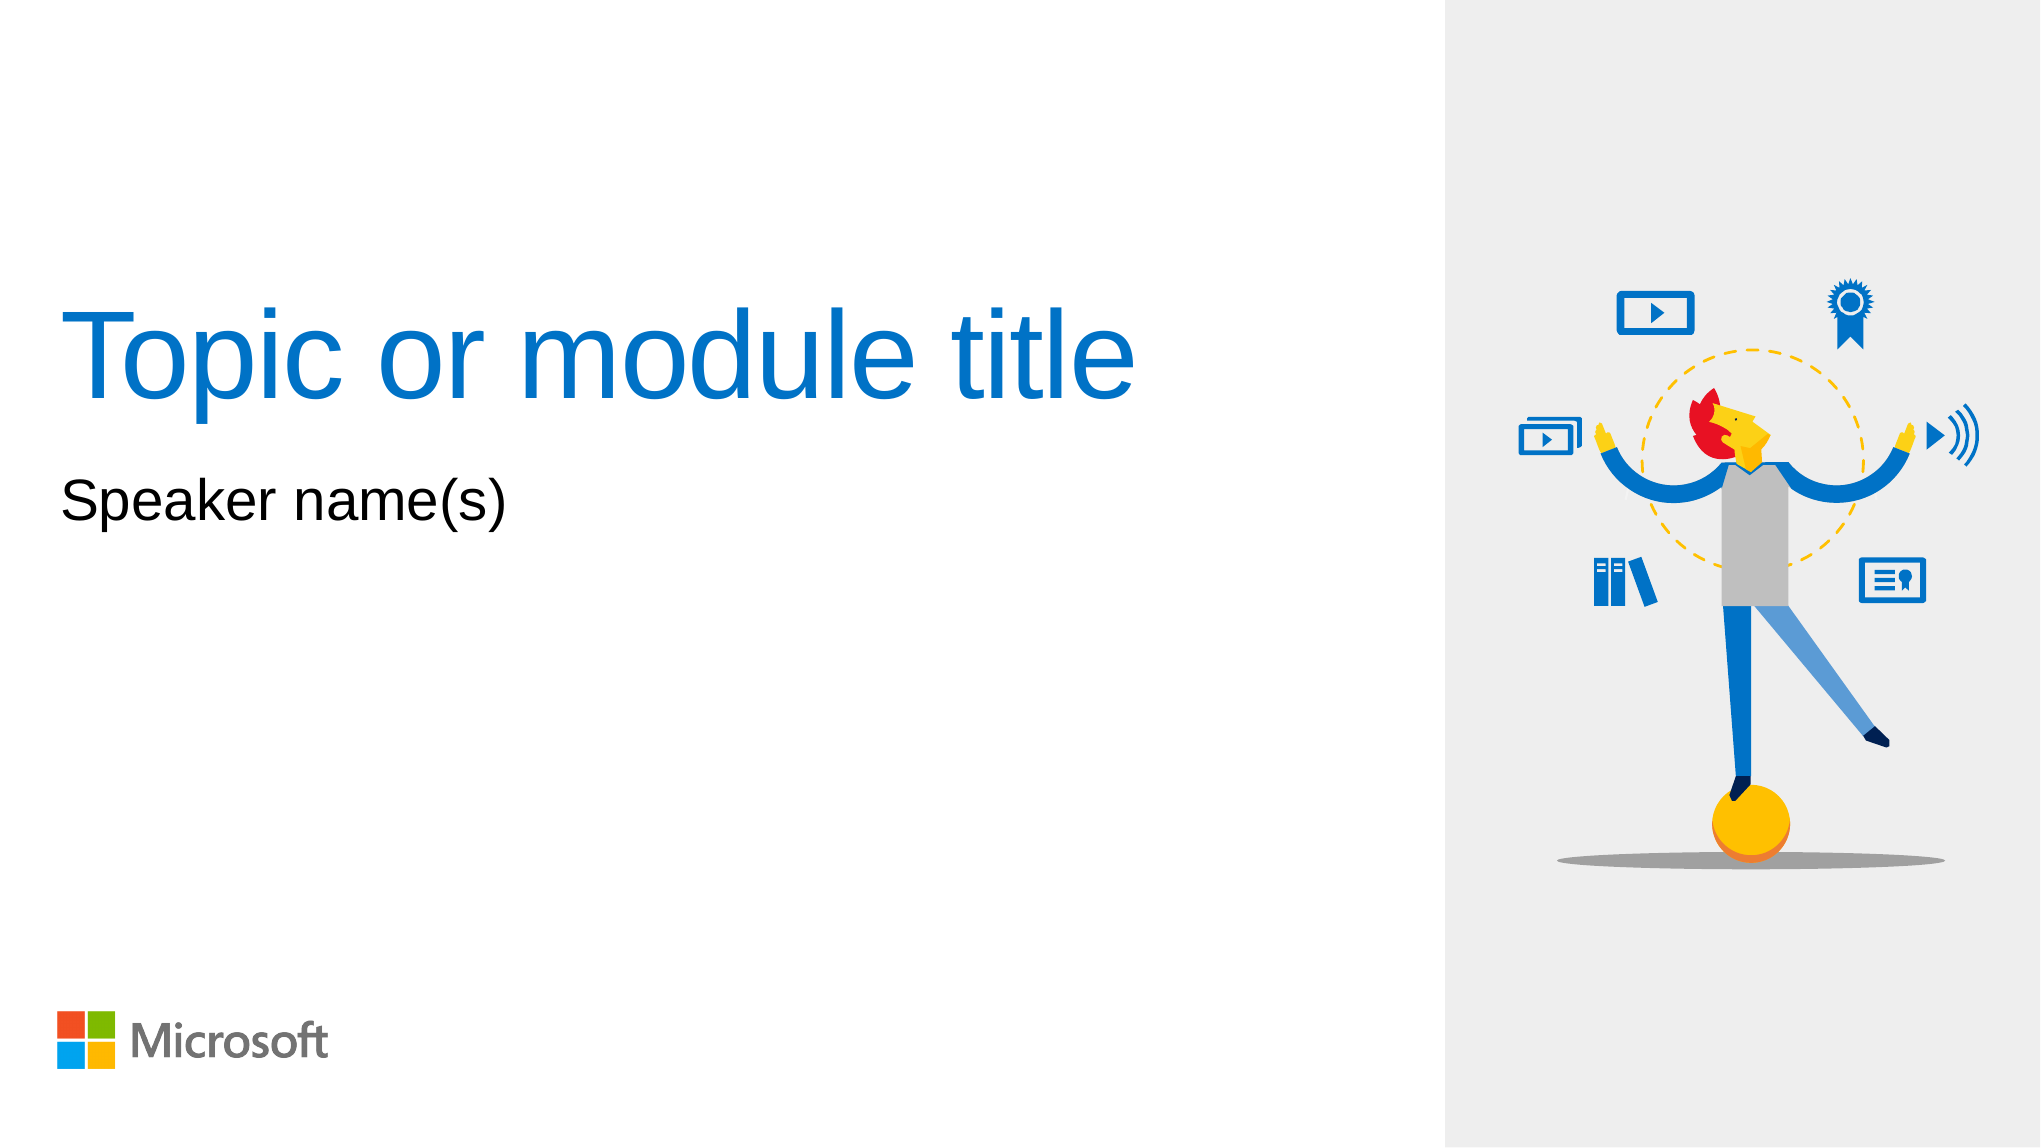

# Topic or module title
Speaker name(s)